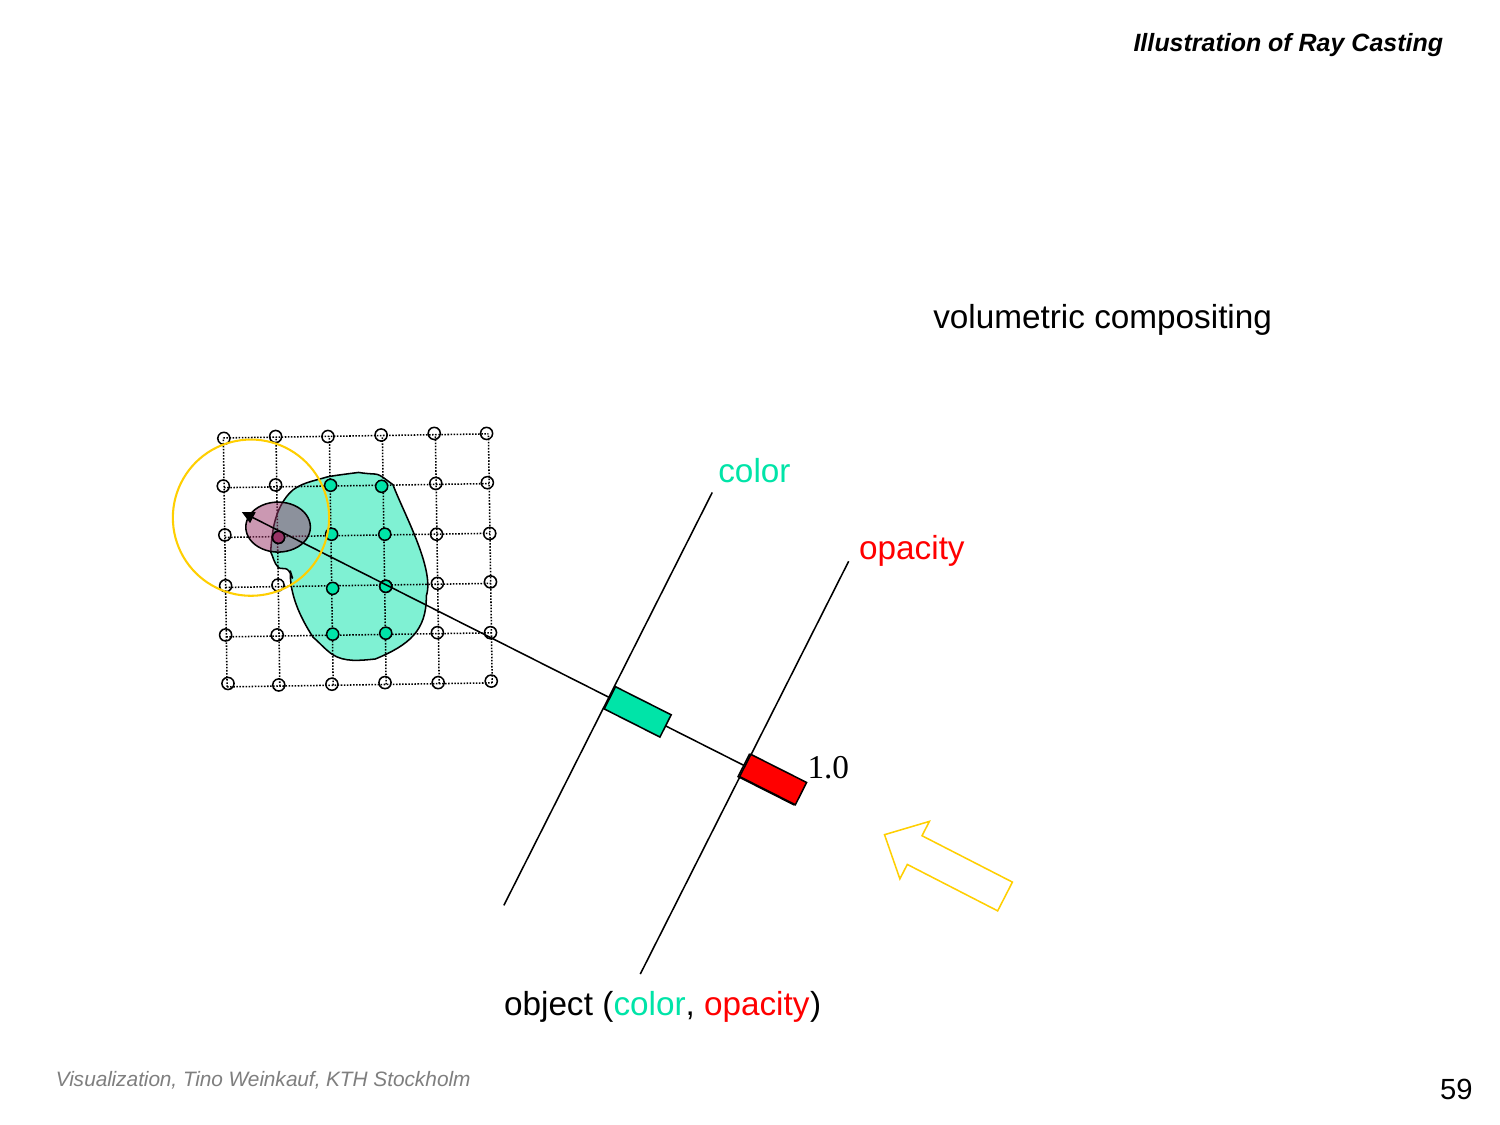

# Illustration of Ray Casting
volumetric compositing

color

opacity

1.0

object (color, opacity)
59